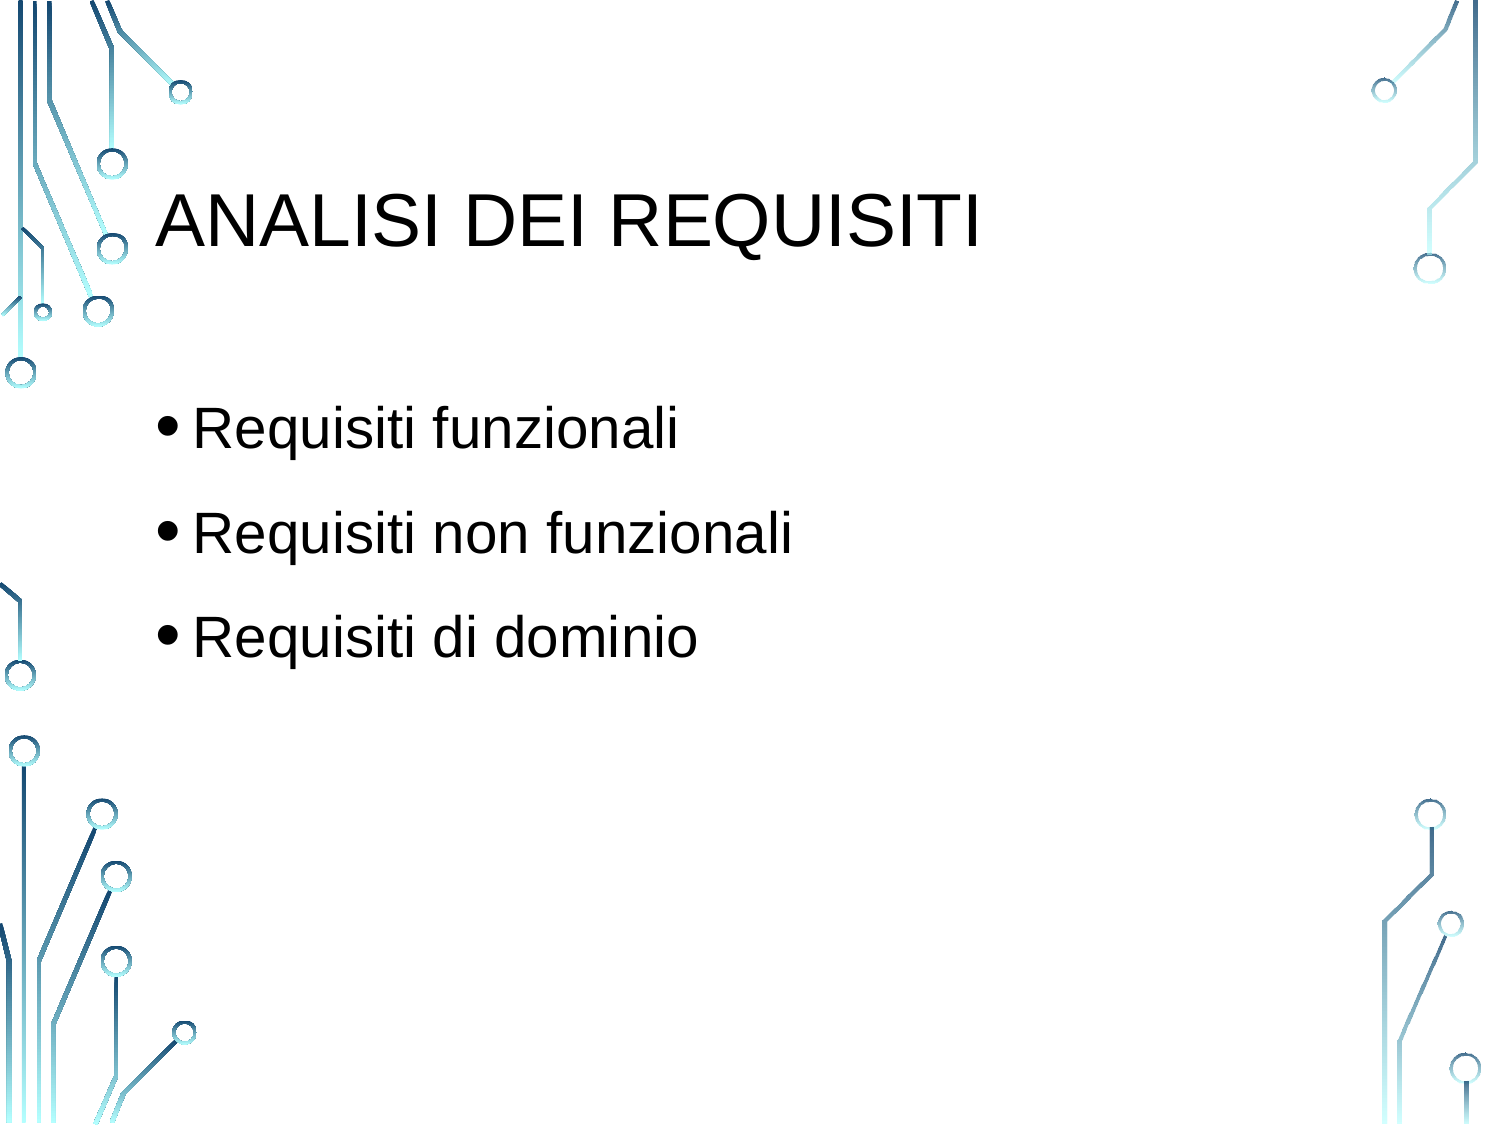

# Analisi dei requisiti
Requisiti funzionali
Requisiti non funzionali
Requisiti di dominio